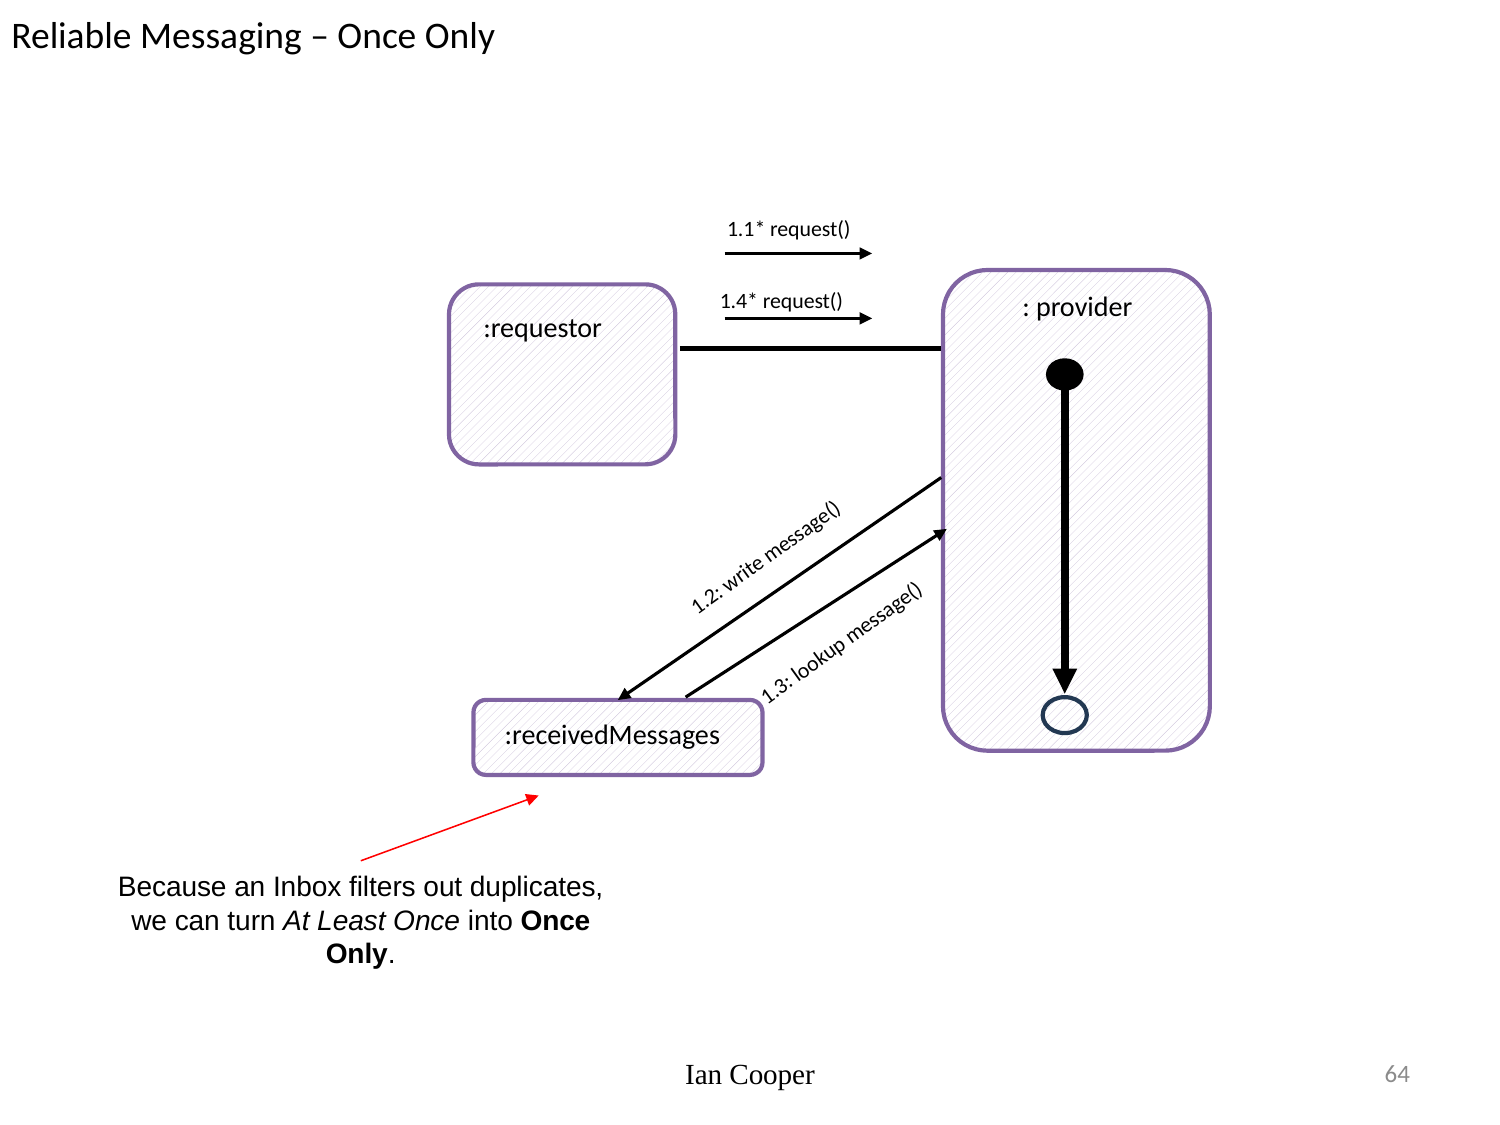

Reliable Messaging – Once Only
1.1* request()

1.4* request()
: provider

:requestor

1.2: write message()
1.3: lookup message()

:receivedMessages
Because an Inbox filters out duplicates, we can turn At Least Once into Once Only.
Ian Cooper
64